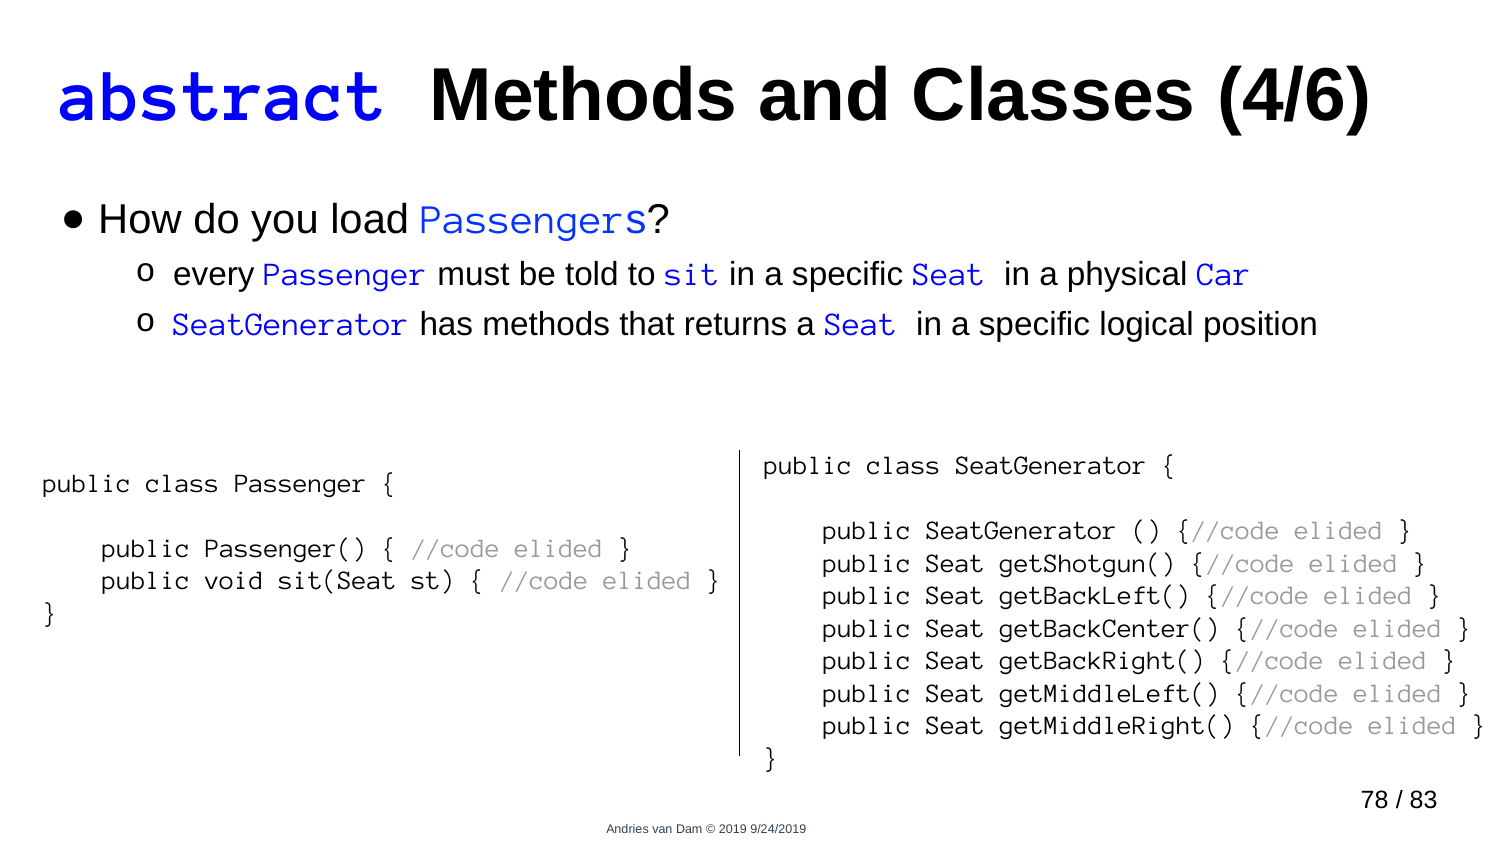

# abstract Methods and Classes (4/6)
How do you load Passengers?
every Passenger must be told to sit in a specific Seat in a physical Car
SeatGenerator has methods that returns a Seat in a specific logical position
public class SeatGenerator {

    public SeatGenerator () {//code elided }
    public Seat getShotgun() {//code elided }
    public Seat getBackLeft() {//code elided }
    public Seat getBackCenter() {//code elided }
    public Seat getBackRight() {//code elided }
    public Seat getMiddleLeft() {//code elided }
    public Seat getMiddleRight() {//code elided }
}
public class Passenger {

    public Passenger() { //code elided }
    public void sit(Seat st) { //code elided }
}